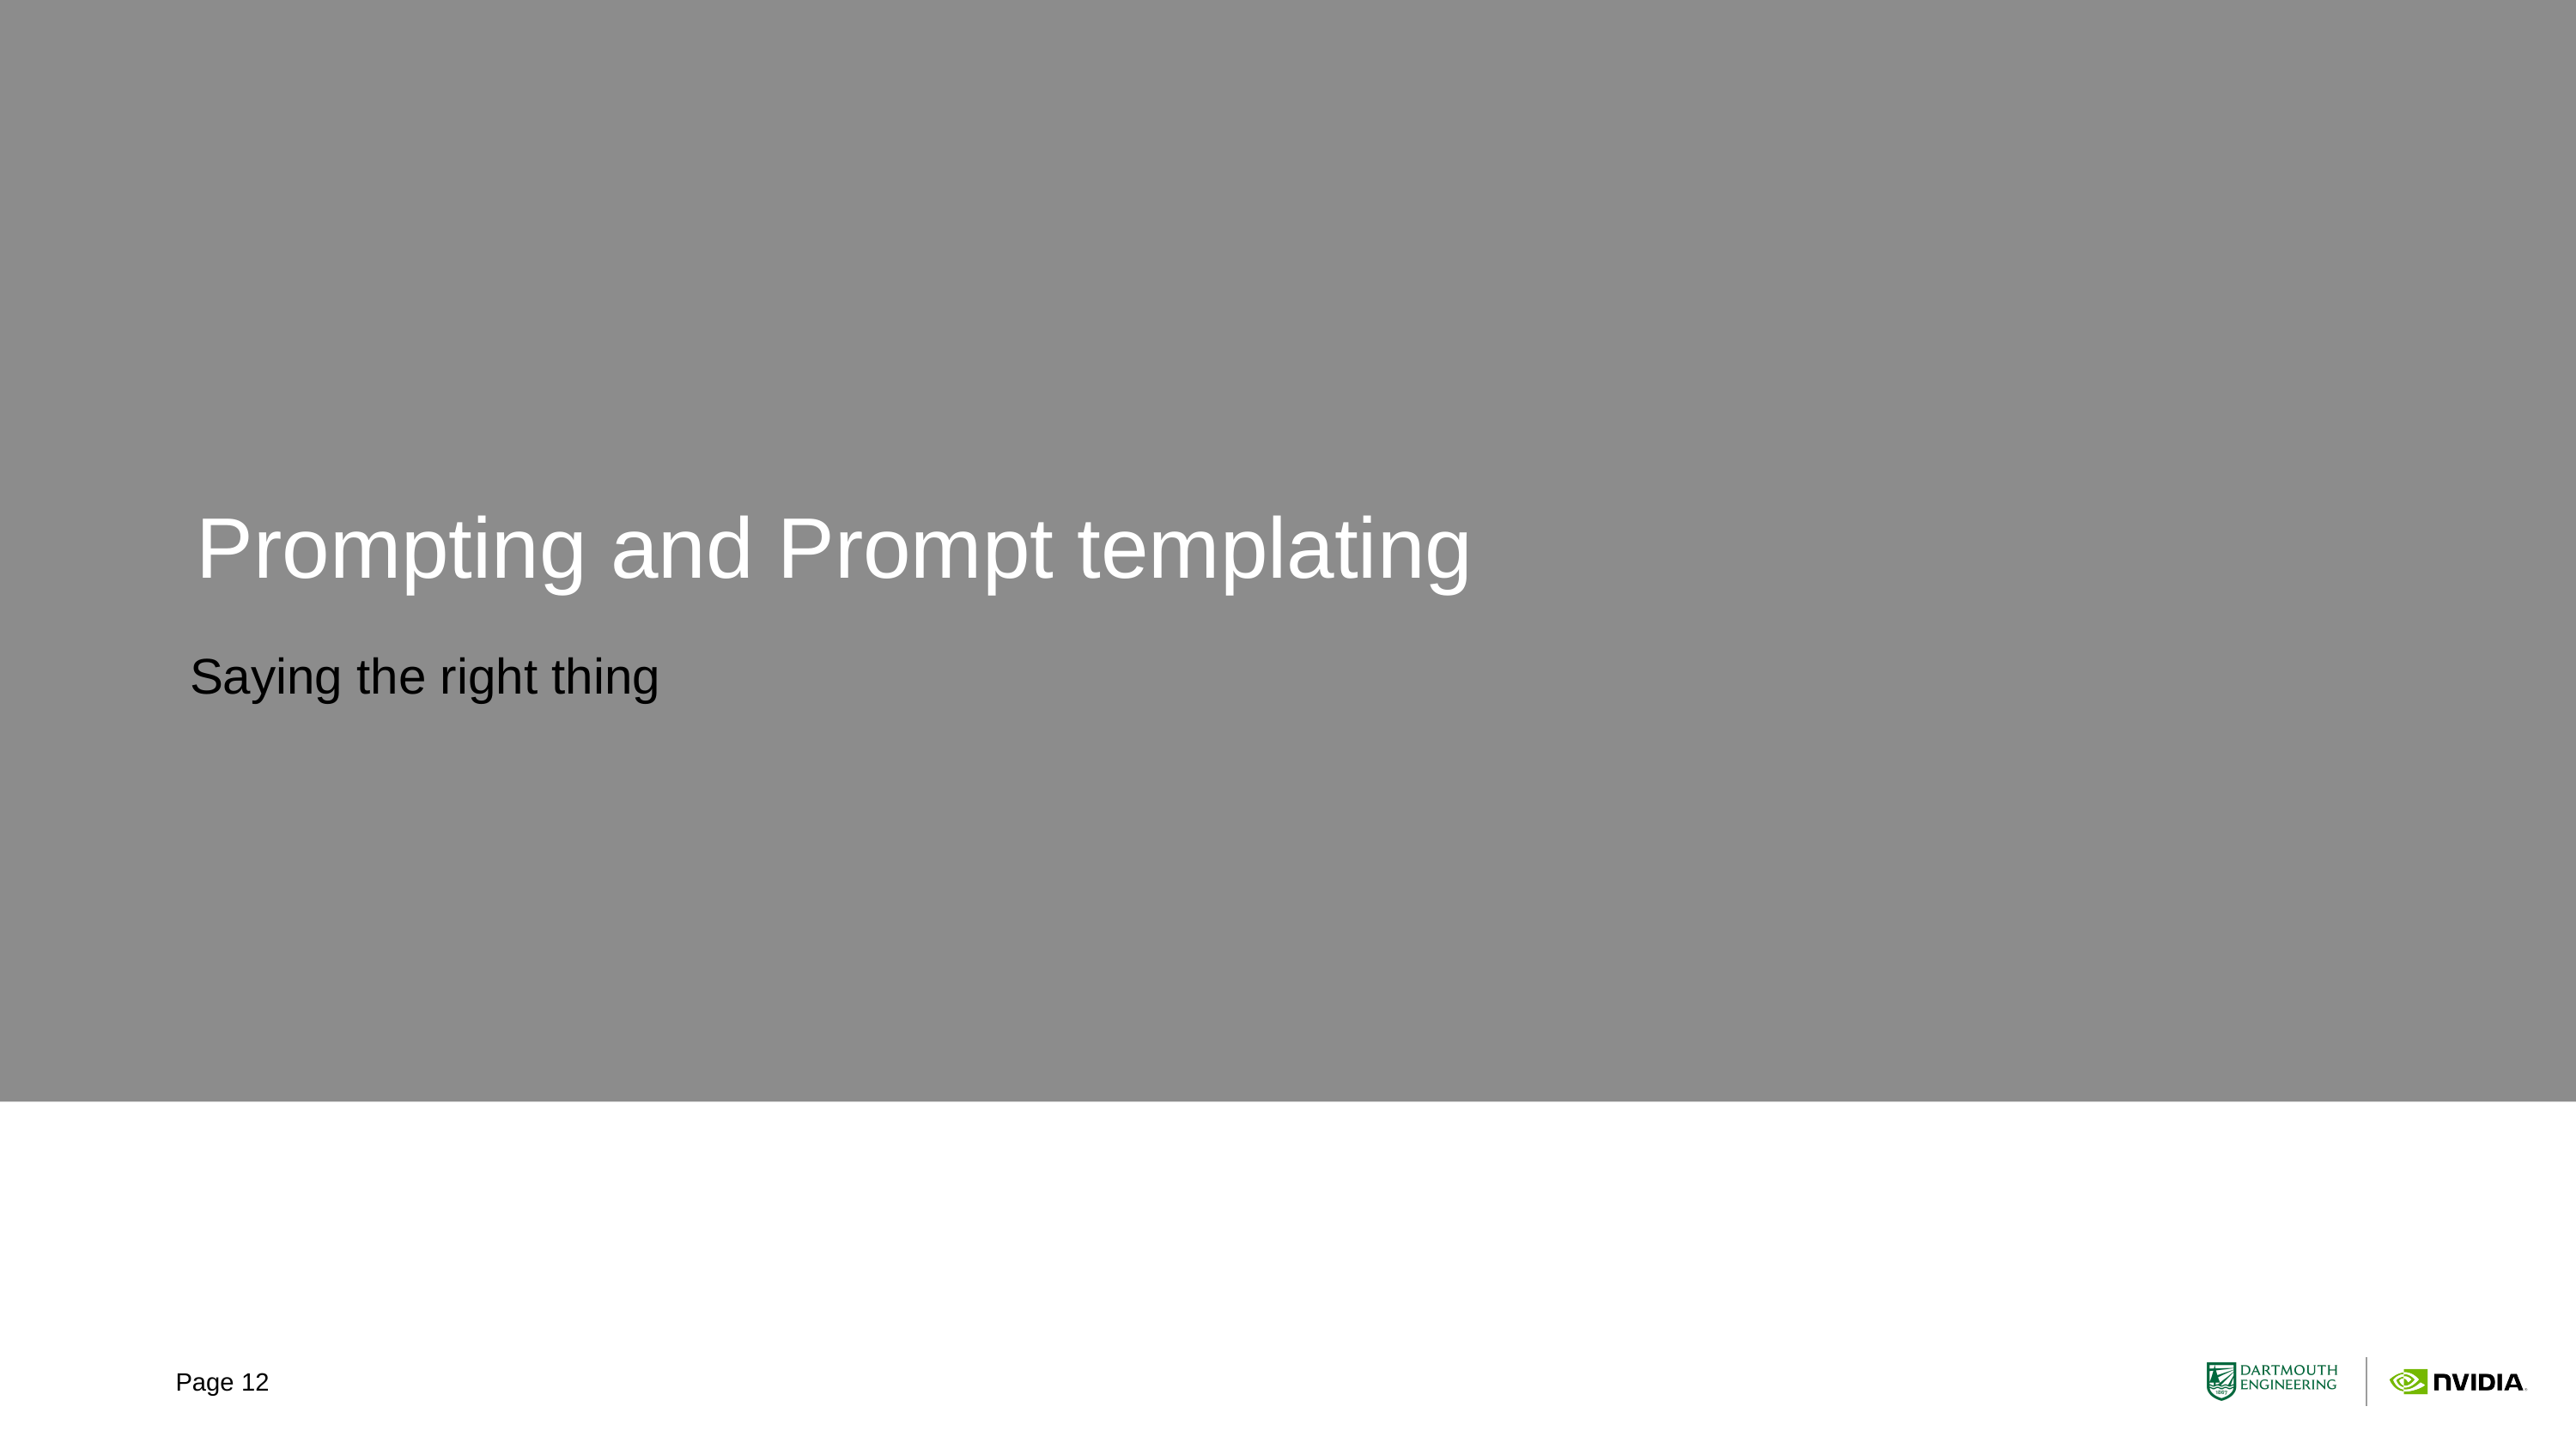

# Prompting and Prompt templating
Saying the right thing